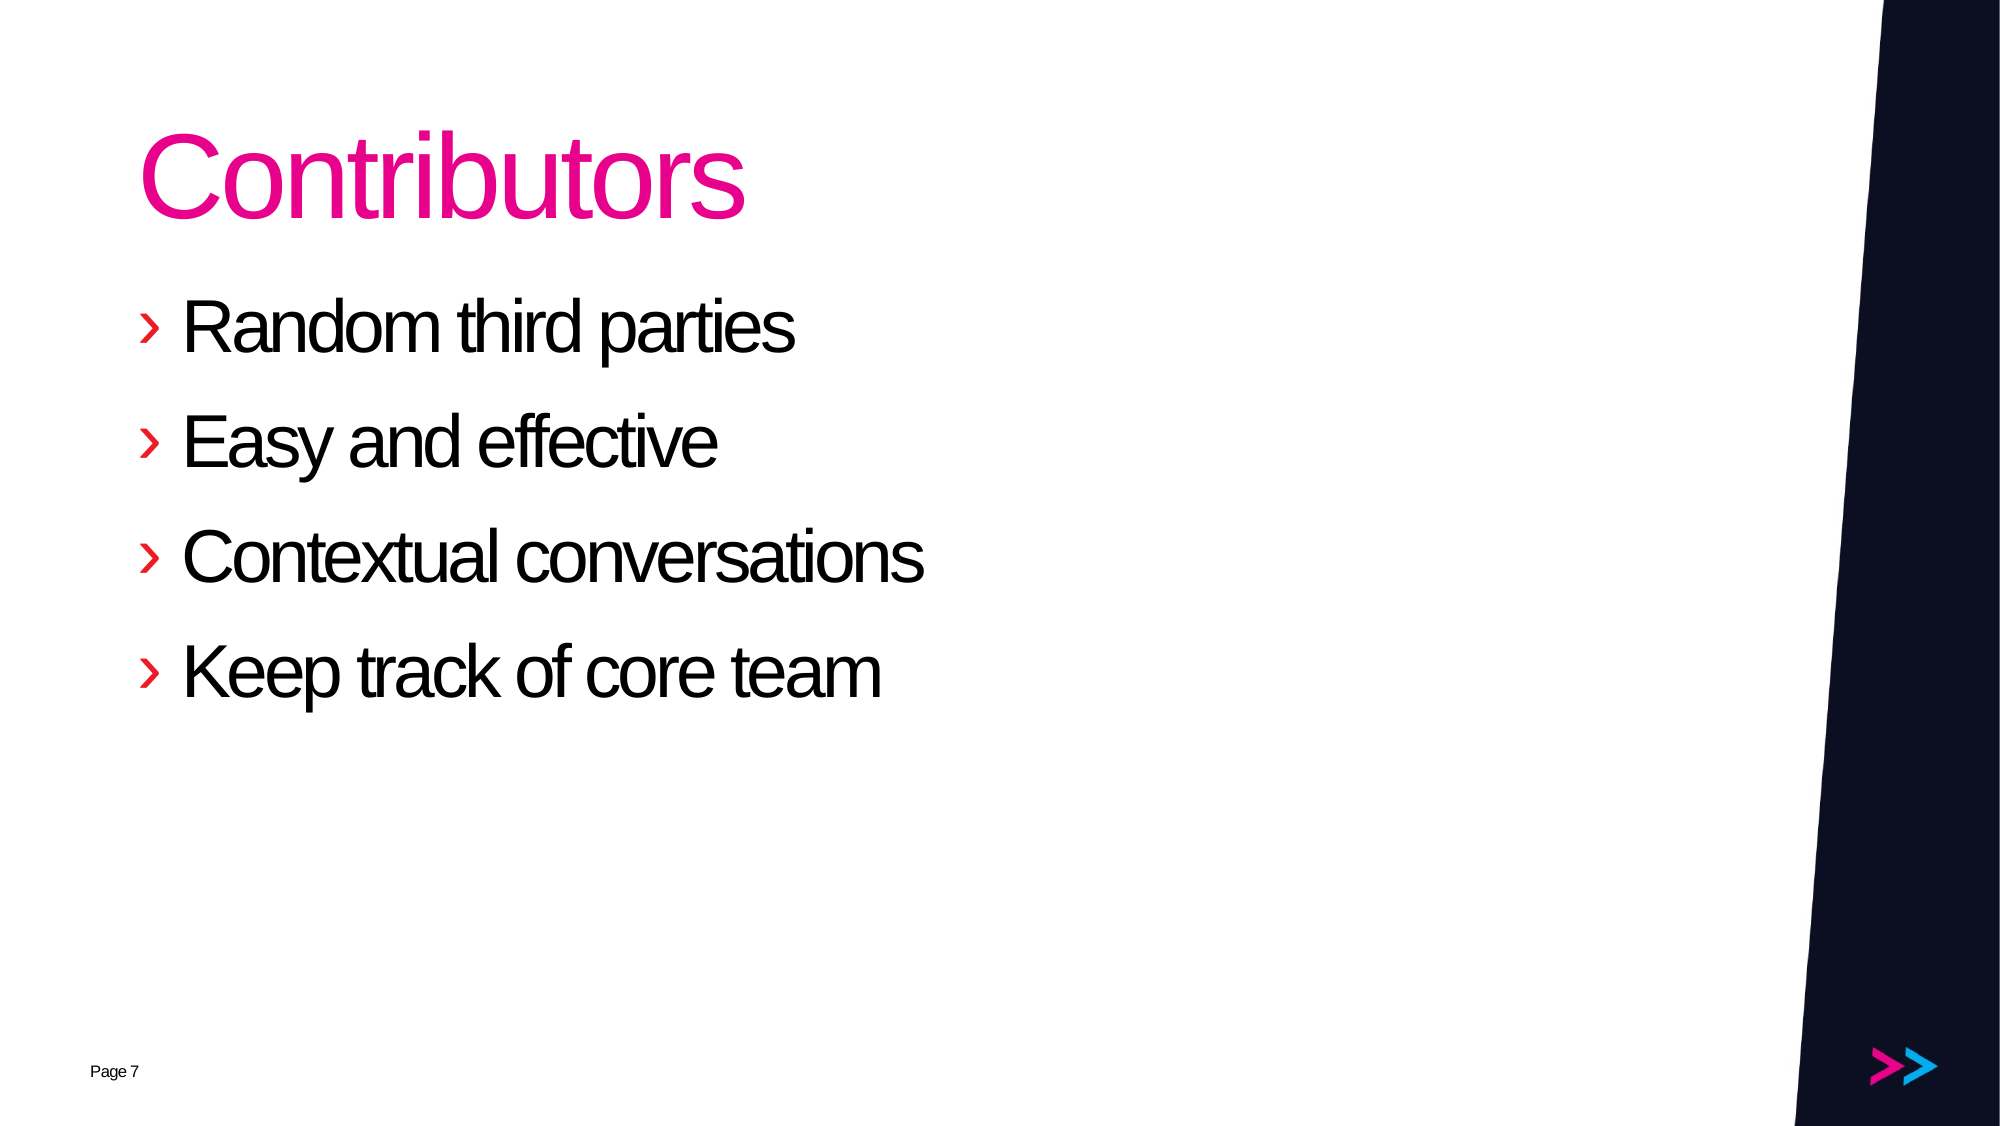

# Contributors
Random third parties
Easy and effective
Contextual conversations
Keep track of core team
7